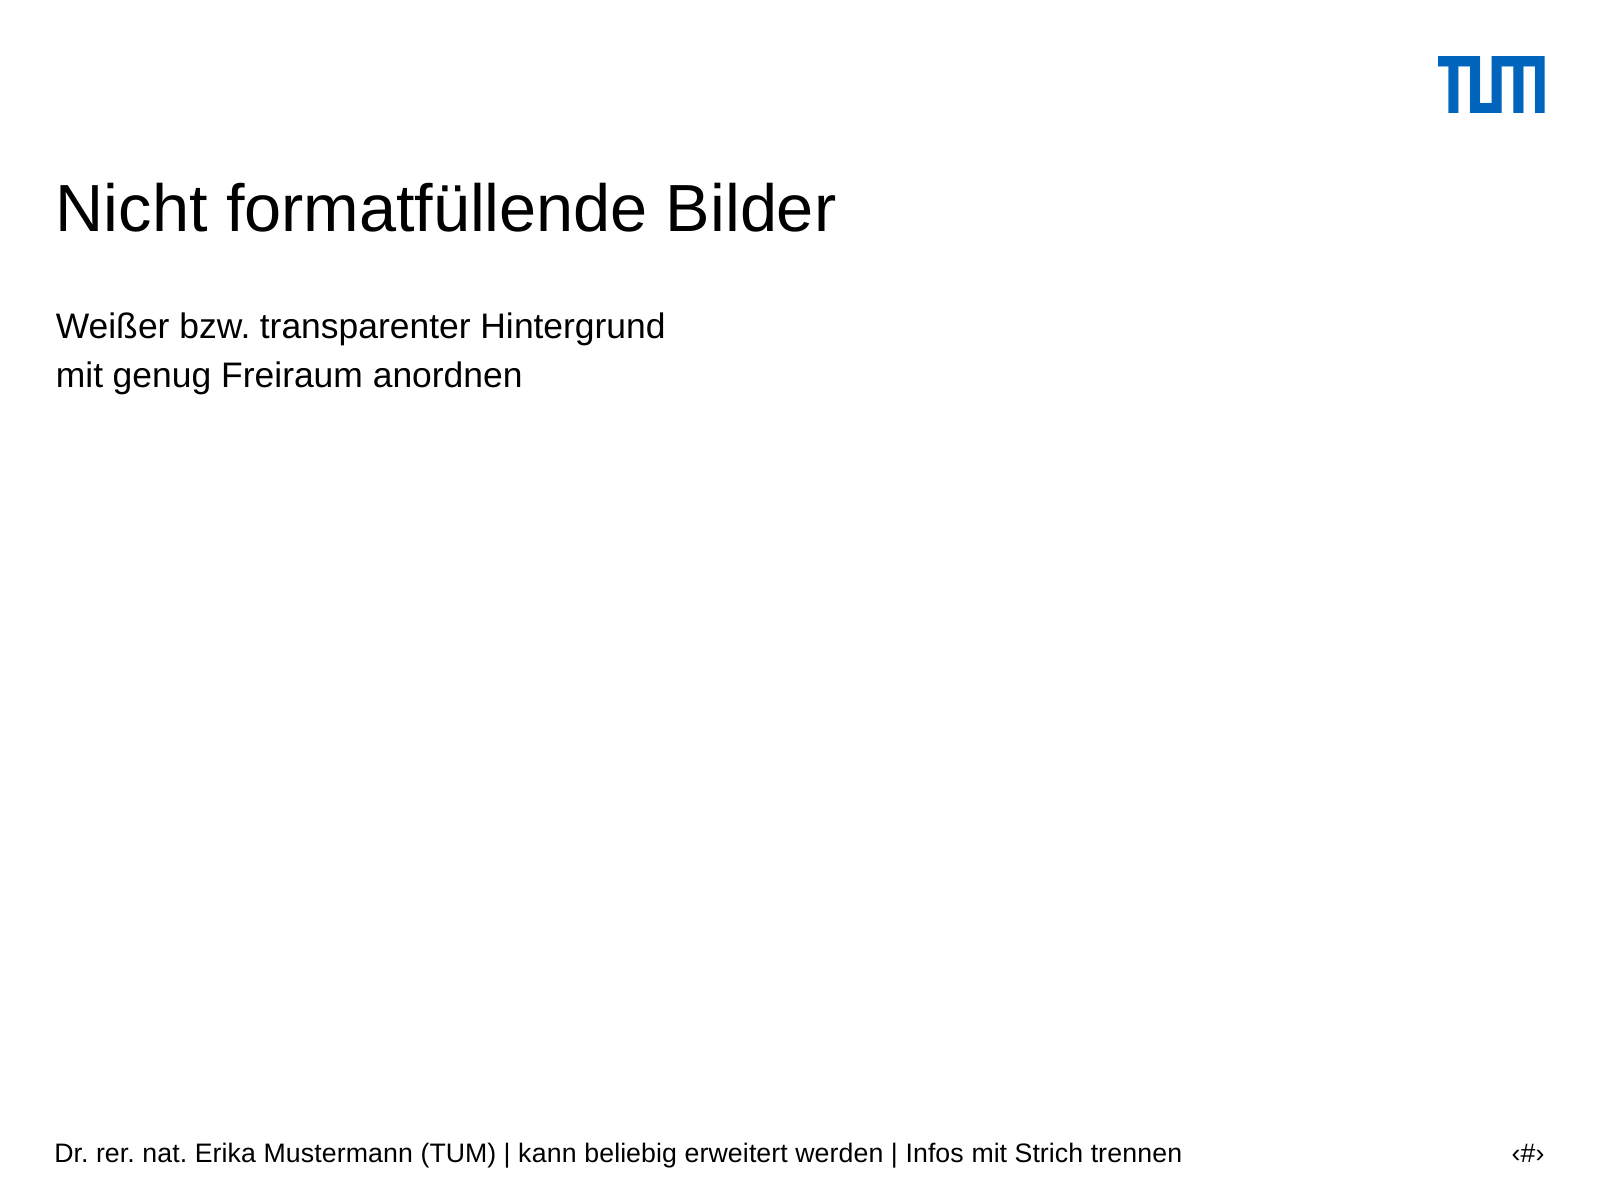

Nicht formatfüllende Bilder
Weißer bzw. transparenter Hintergrund
mit genug Freiraum anordnen
Dr. rer. nat. Erika Mustermann (TUM) | kann beliebig erweitert werden | Infos mit Strich trennen
‹#›